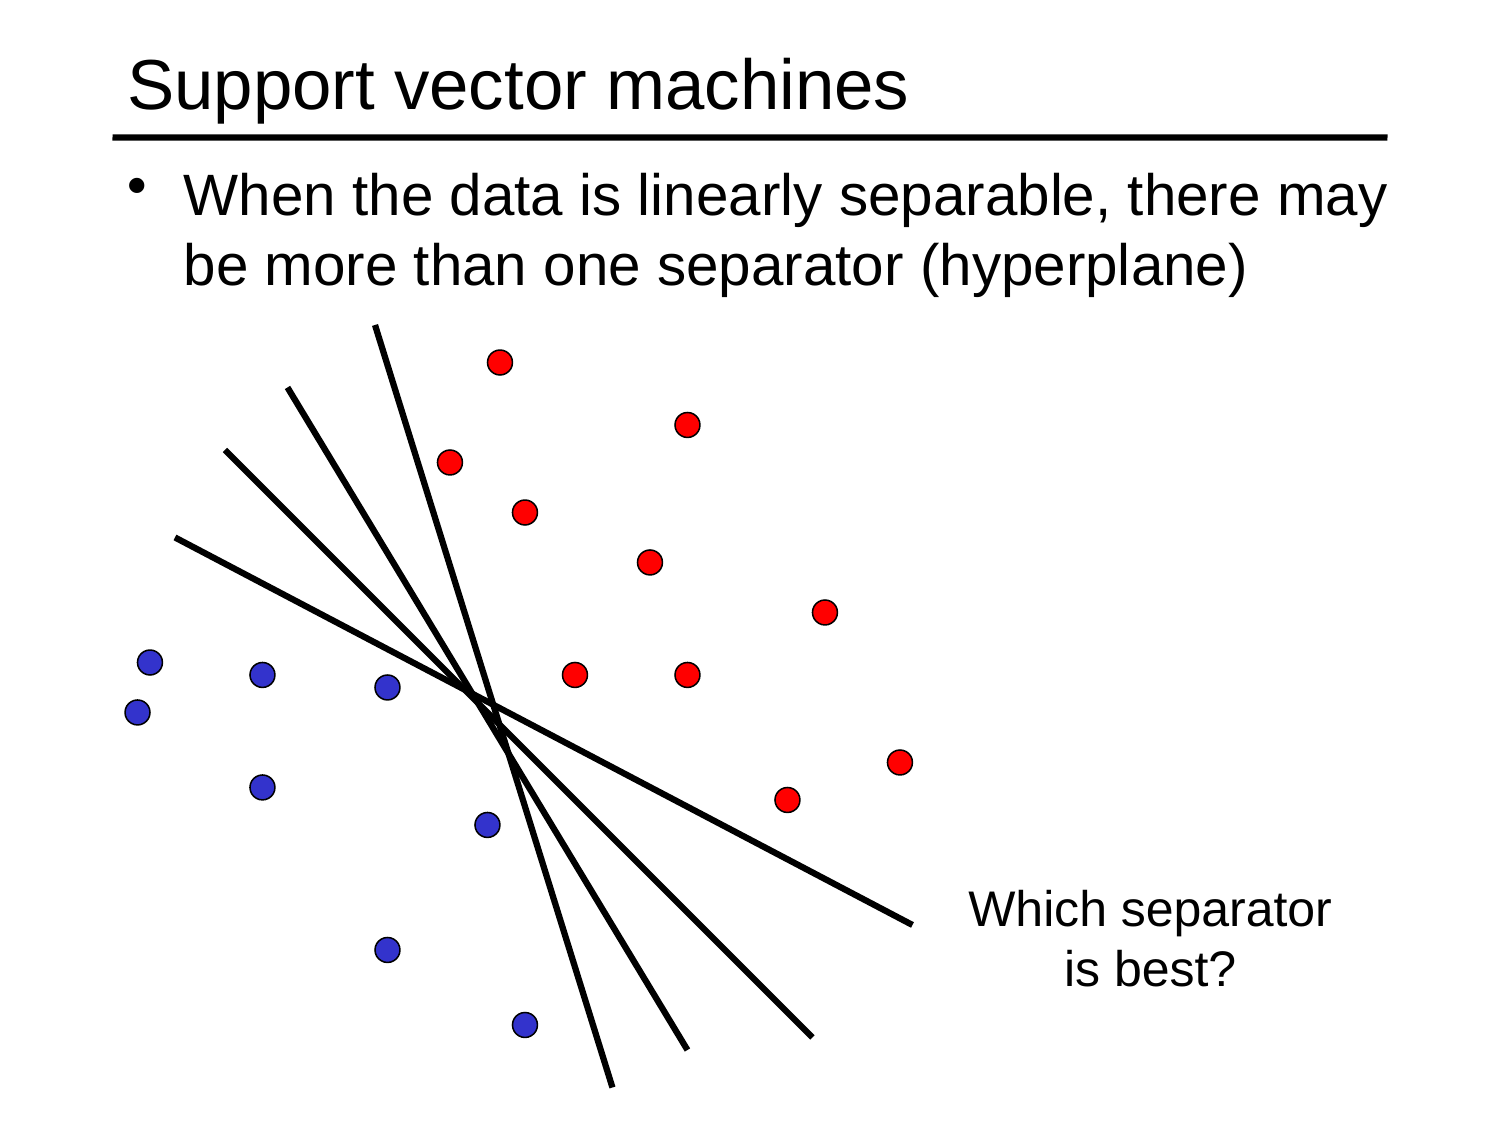

# Support vector machines
When the data is linearly separable, there may be more than one separator (hyperplane)

Which separator
is best?